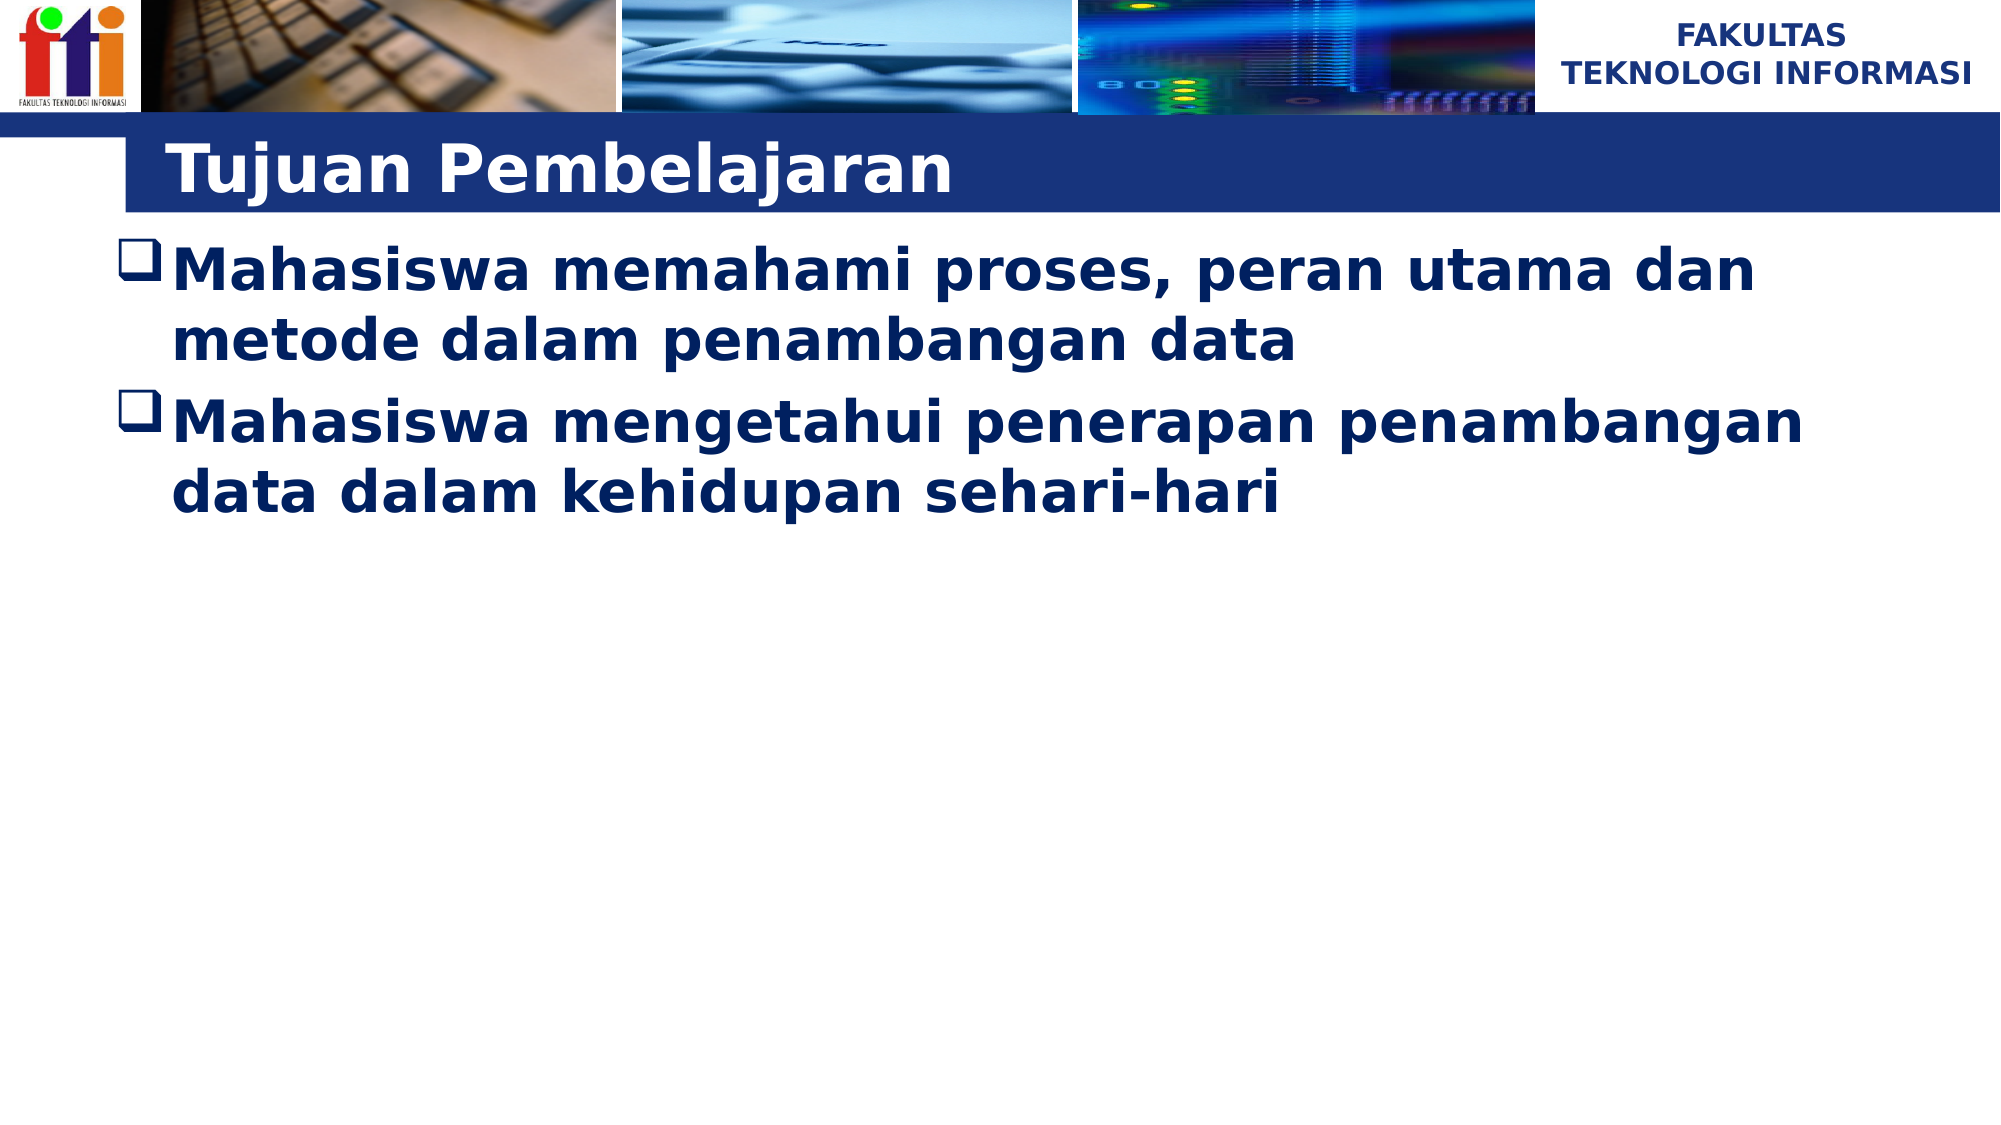

# Tujuan Pembelajaran
Mahasiswa memahami proses, peran utama dan metode dalam penambangan data
Mahasiswa mengetahui penerapan penambangan data dalam kehidupan sehari-hari